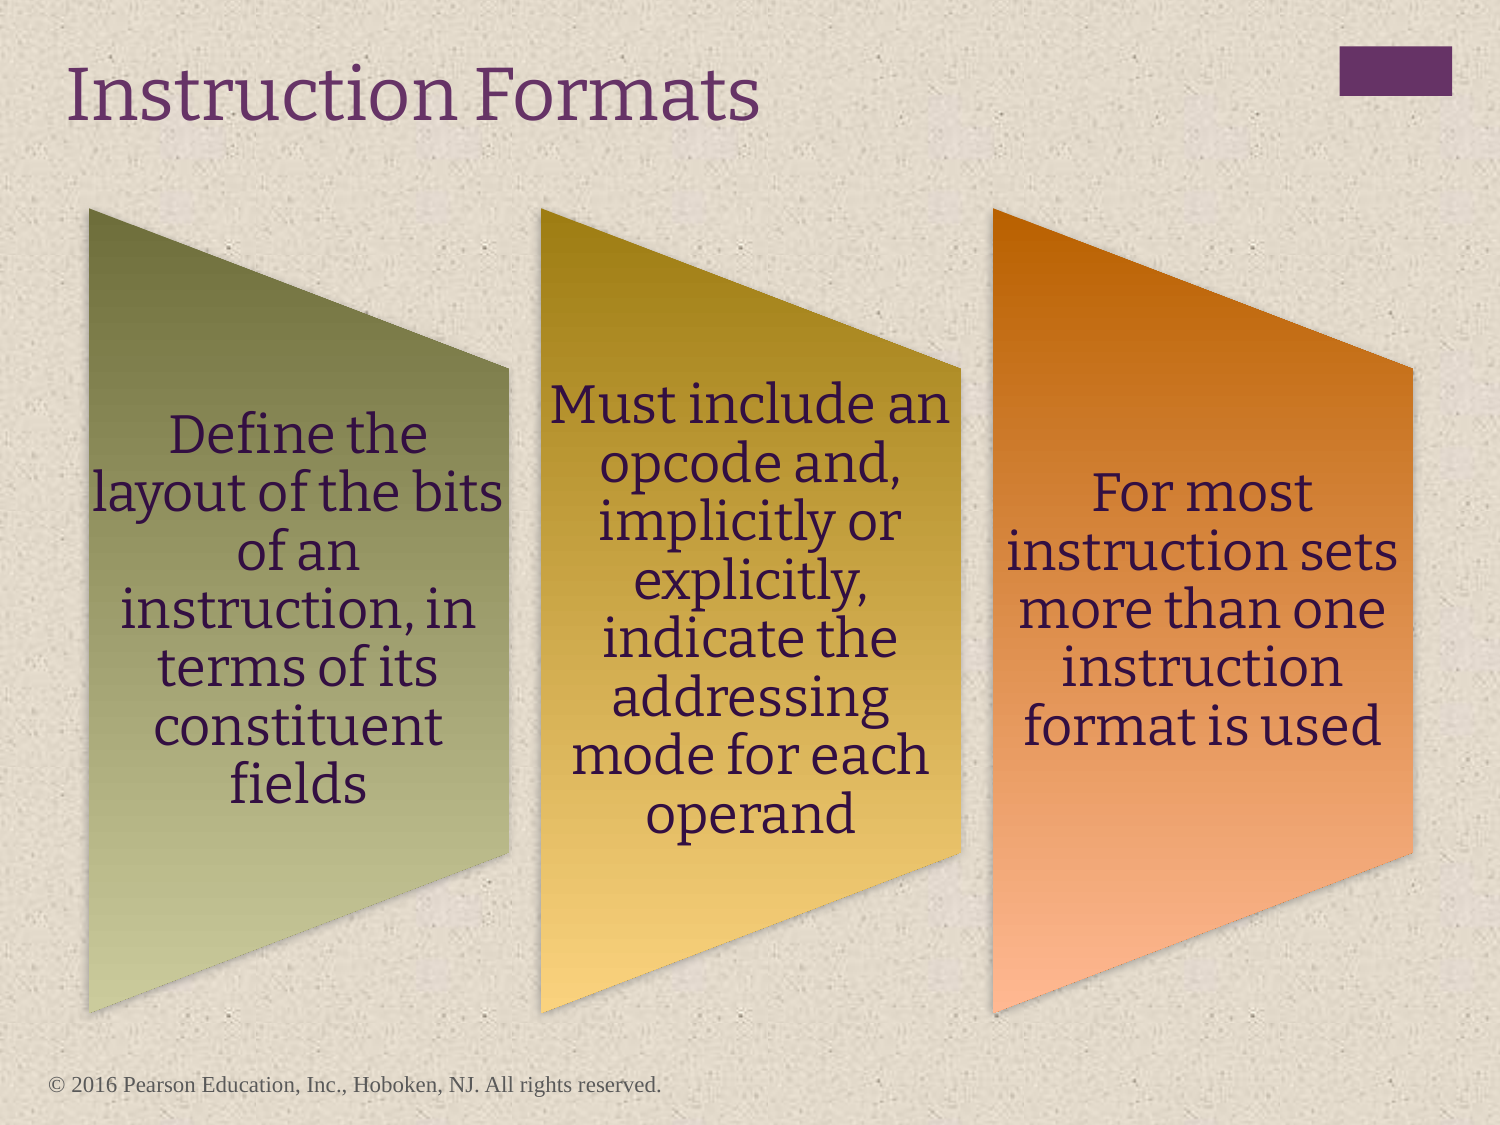

Instruction Formats
Define the layout of the bits of an instruction, in terms of its constituent fields
Must include an opcode and, implicitly or explicitly, indicate the addressing mode for each operand
For most instruction sets more than one instruction format is used
© 2016 Pearson Education, Inc., Hoboken, NJ. All rights reserved.